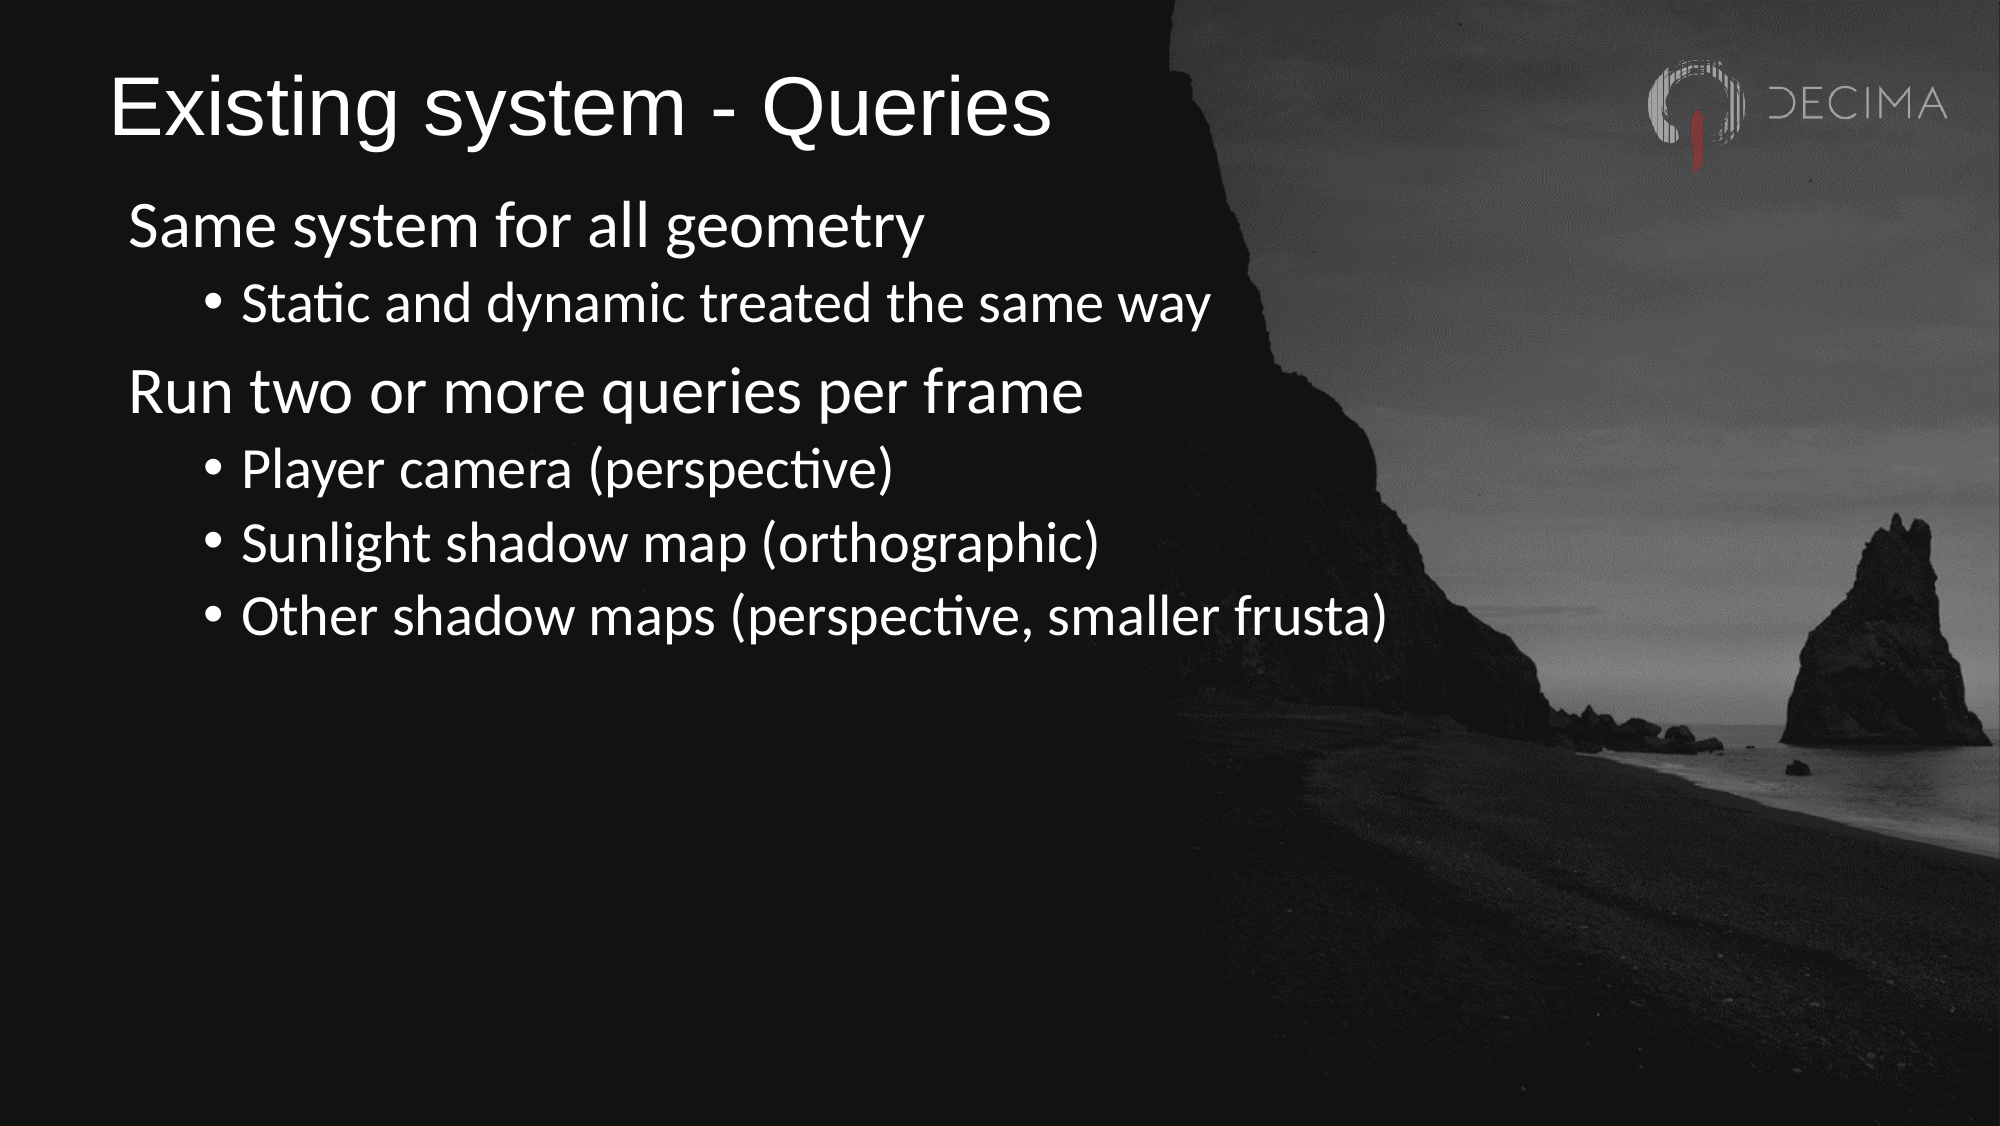

# Existing system - Queries
Same system for all geometry
Static and dynamic treated the same way
Run two or more queries per frame
Player camera (perspective)
Sunlight shadow map (orthographic)
Other shadow maps (perspective, smaller frusta)